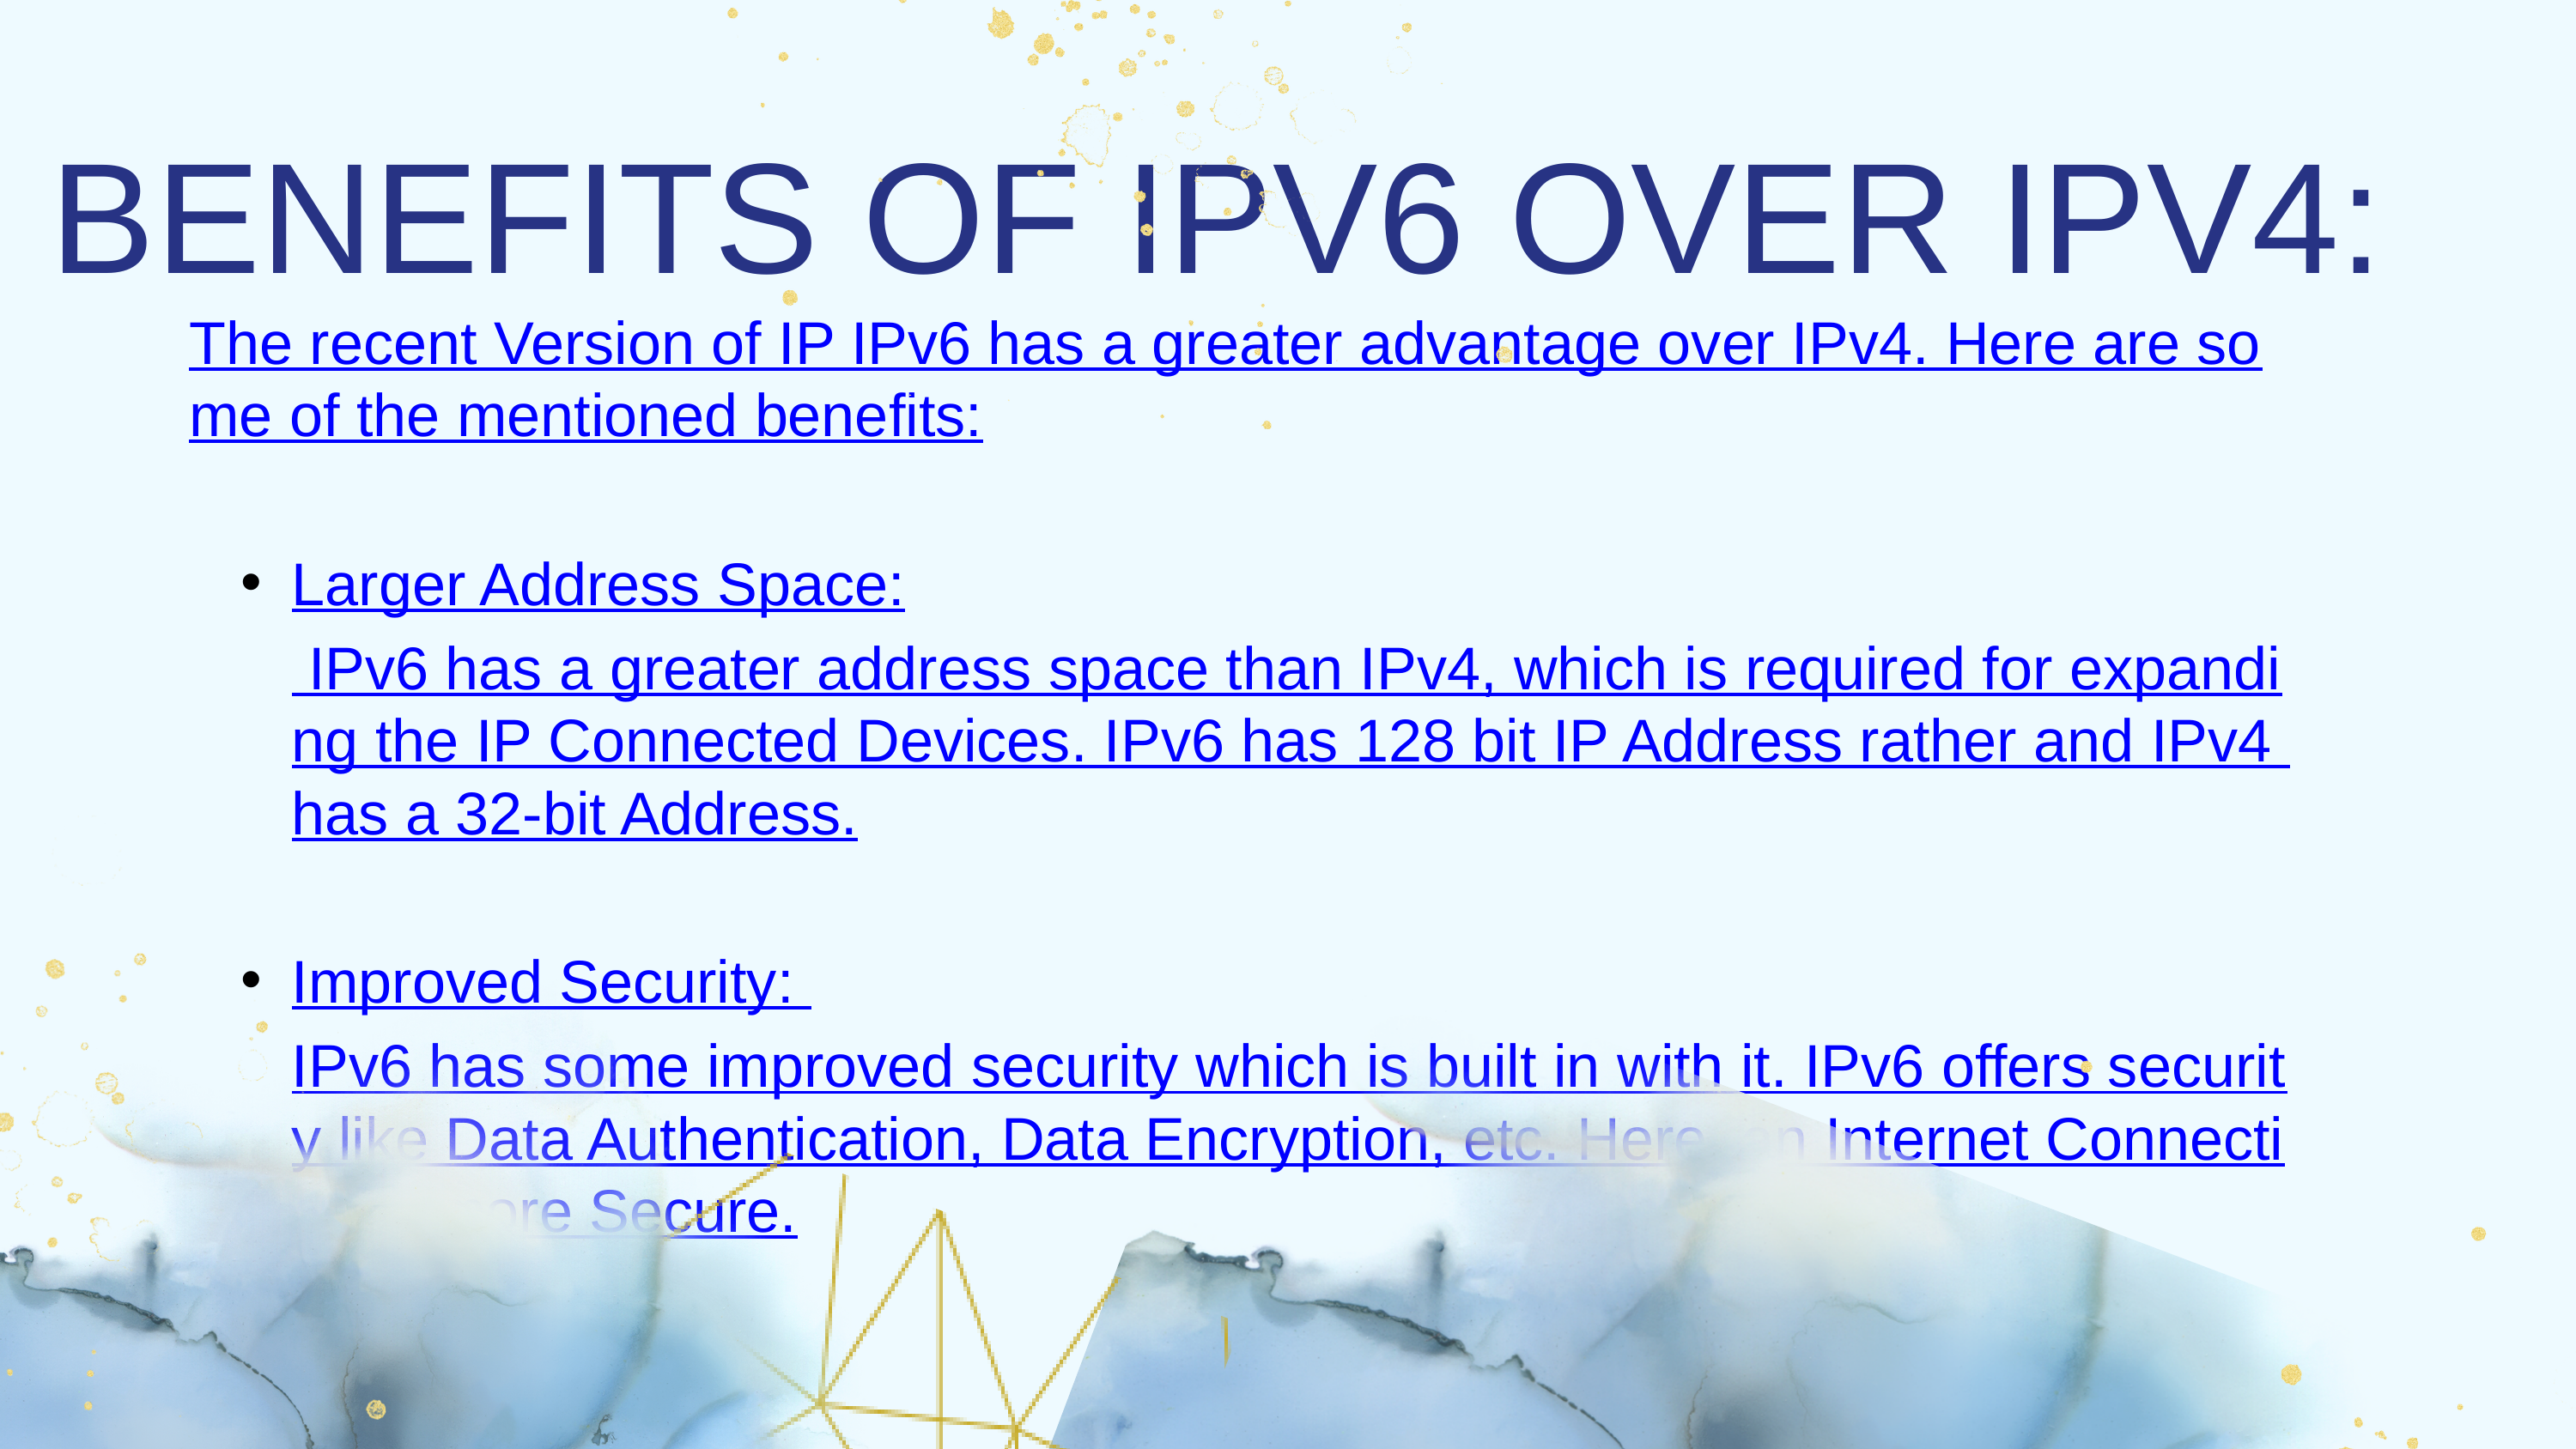

BENEFITS OF IPV6 OVER IPV4:
The recent Version of IP IPv6 has a greater advantage over IPv4. Here are some of the mentioned benefits:

Larger Address Space: IPv6 has a greater address space than IPv4, which is required for expanding the IP Connected Devices. IPv6 has 128 bit IP Address rather and IPv4 has a 32-bit Address.

Improved Security: IPv6 has some improved security which is built in with it. IPv6 offers security like Data Authentication, Data Encryption, etc. Here, an Internet Connection is more Secure.